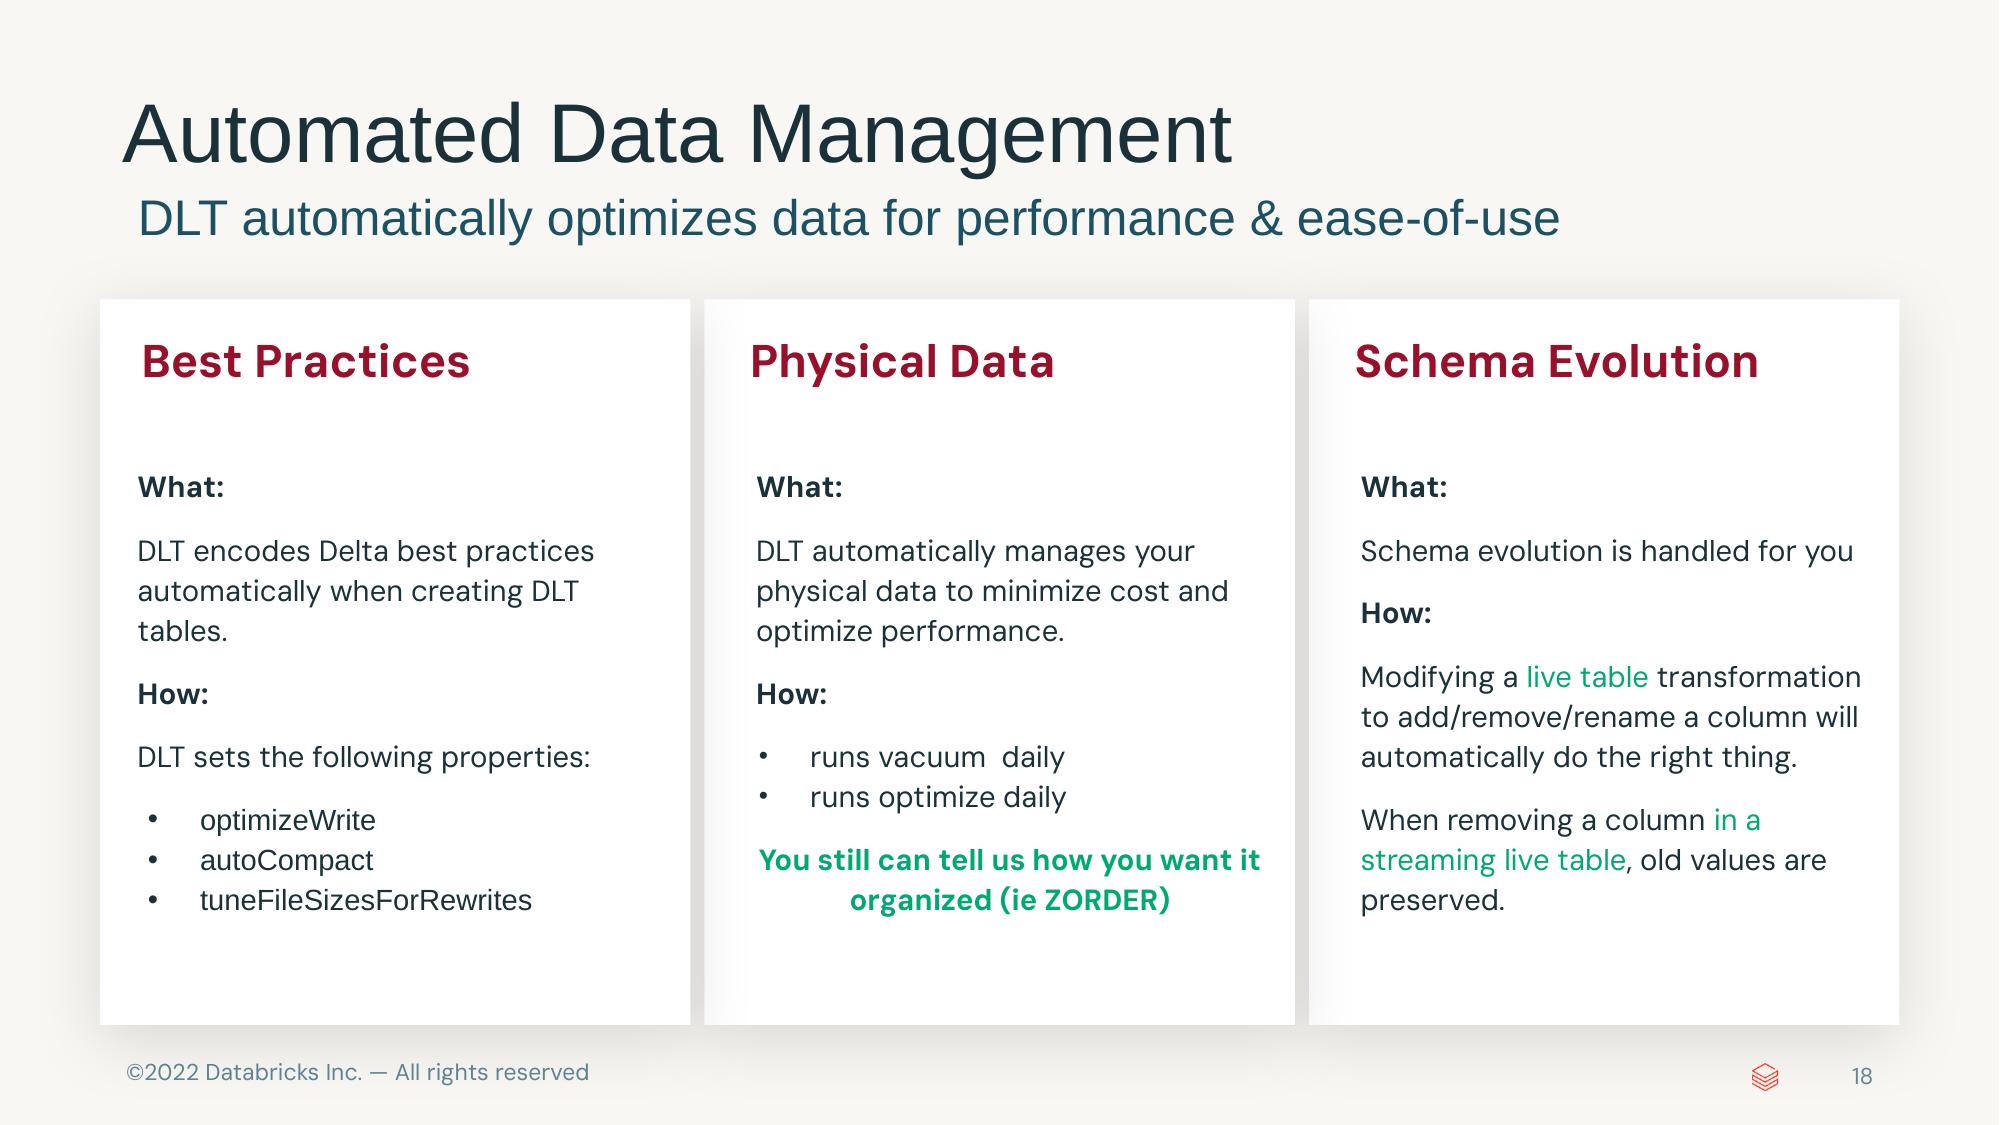

# Automated Data Management
DLT automatically optimizes data for performance & ease-of-use
Best Practices
Physical Data
Schema Evolution
What:
DLT encodes Delta best practices automatically when creating DLT tables.
How:
DLT sets the following properties:
optimizeWrite
autoCompact
tuneFileSizesForRewrites

What:
DLT automatically manages your physical data to minimize cost and optimize performance.
How:
runs vacuum  daily
runs optimize daily
You still can tell us how you want it organized (ie ZORDER)

What:
Schema evolution is handled for you
How:
Modifying a live table transformation to add/remove/rename a column will automatically do the right thing.
When removing a column in a streaming live table, old values are preserved.

18